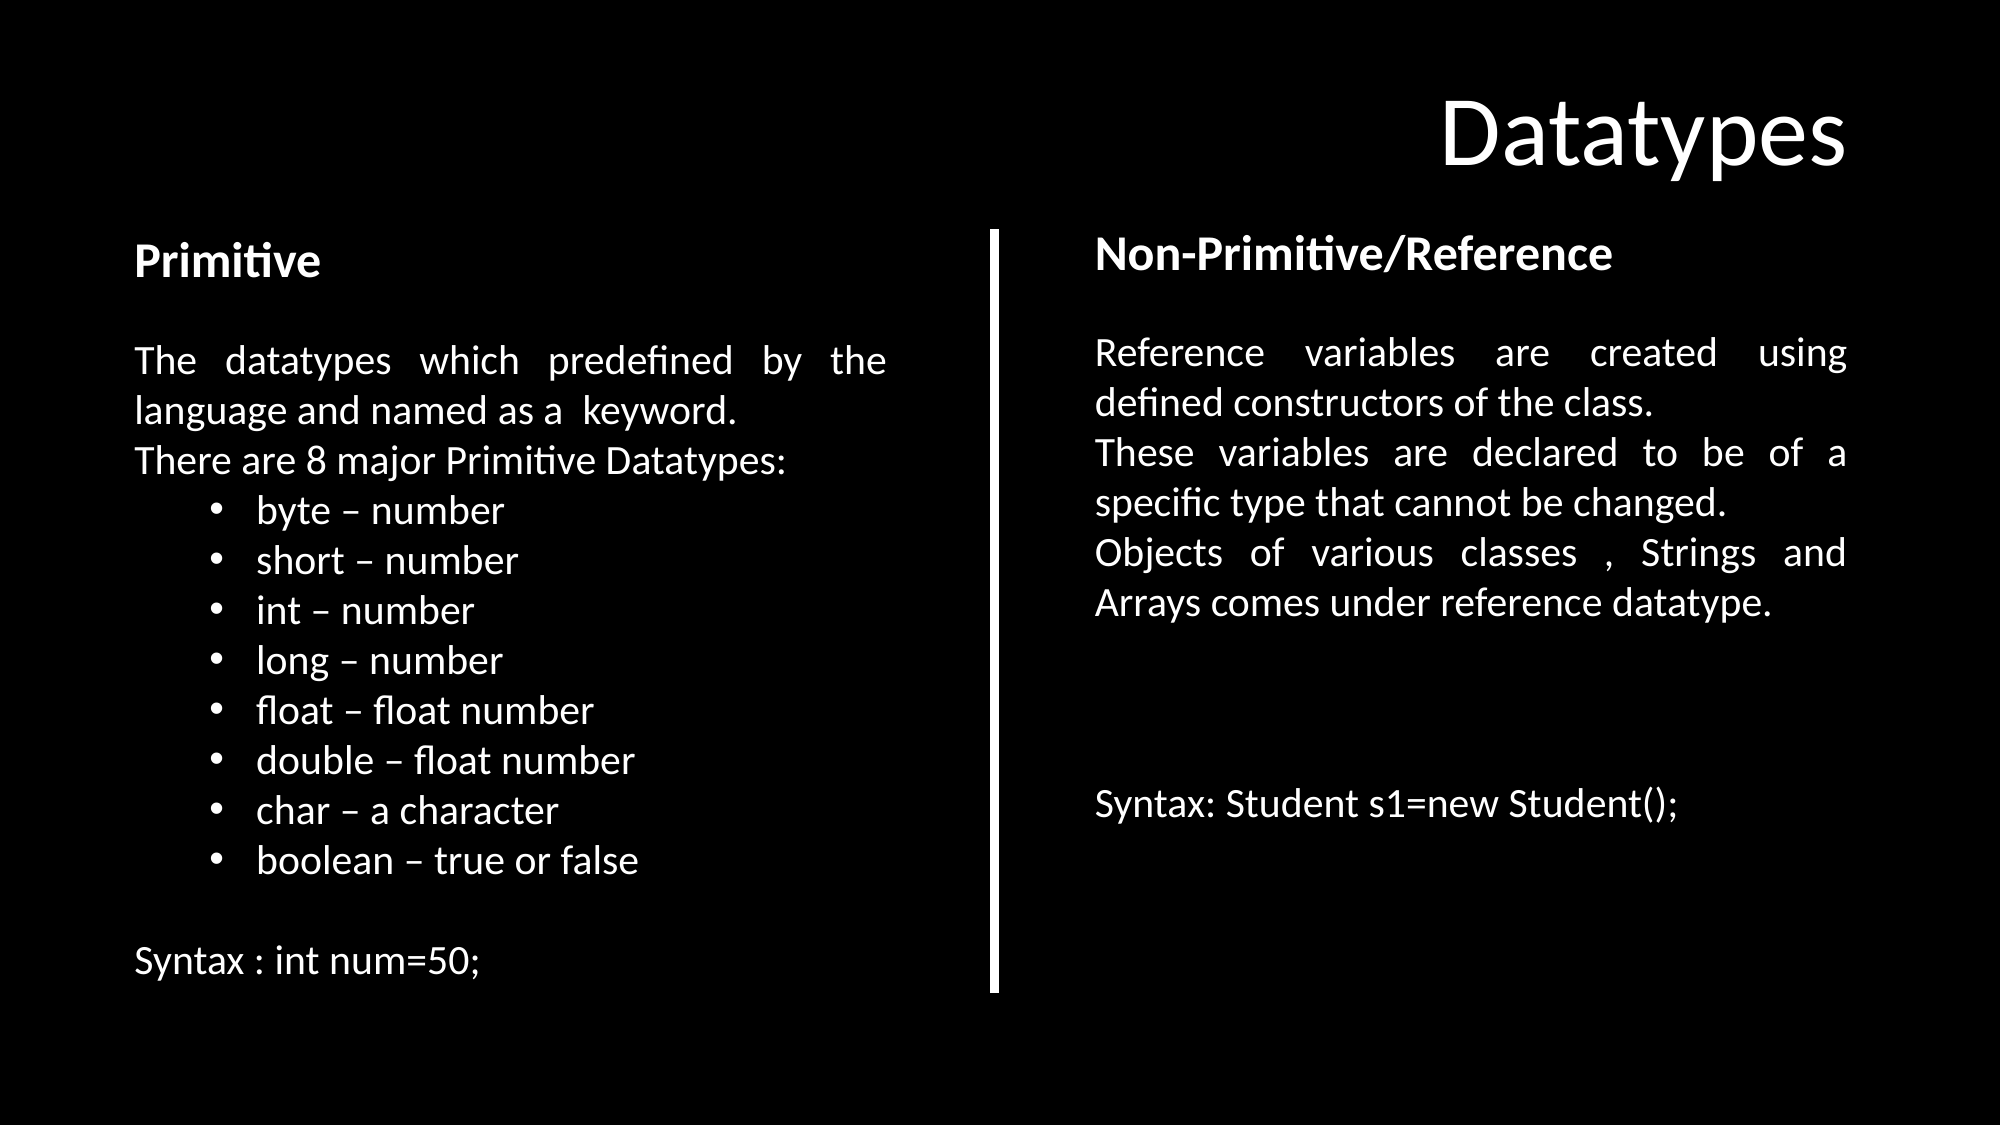

# Datatypes

Primitive

The datatypes which predefined by the language and named as a  keyword.
There are 8 major Primitive Datatypes:
byte – number
short – number
int – number
long – number
float – float number
double – float number
char – a character
boolean – true or false

Syntax : int num=50;

Non-Primitive/Reference

Reference variables are created using defined constructors of the class.
These variables are declared to be of a specific type that cannot be changed.
Objects of various classes , Strings and Arrays comes under reference datatype.

Syntax: Student s1=new Student();